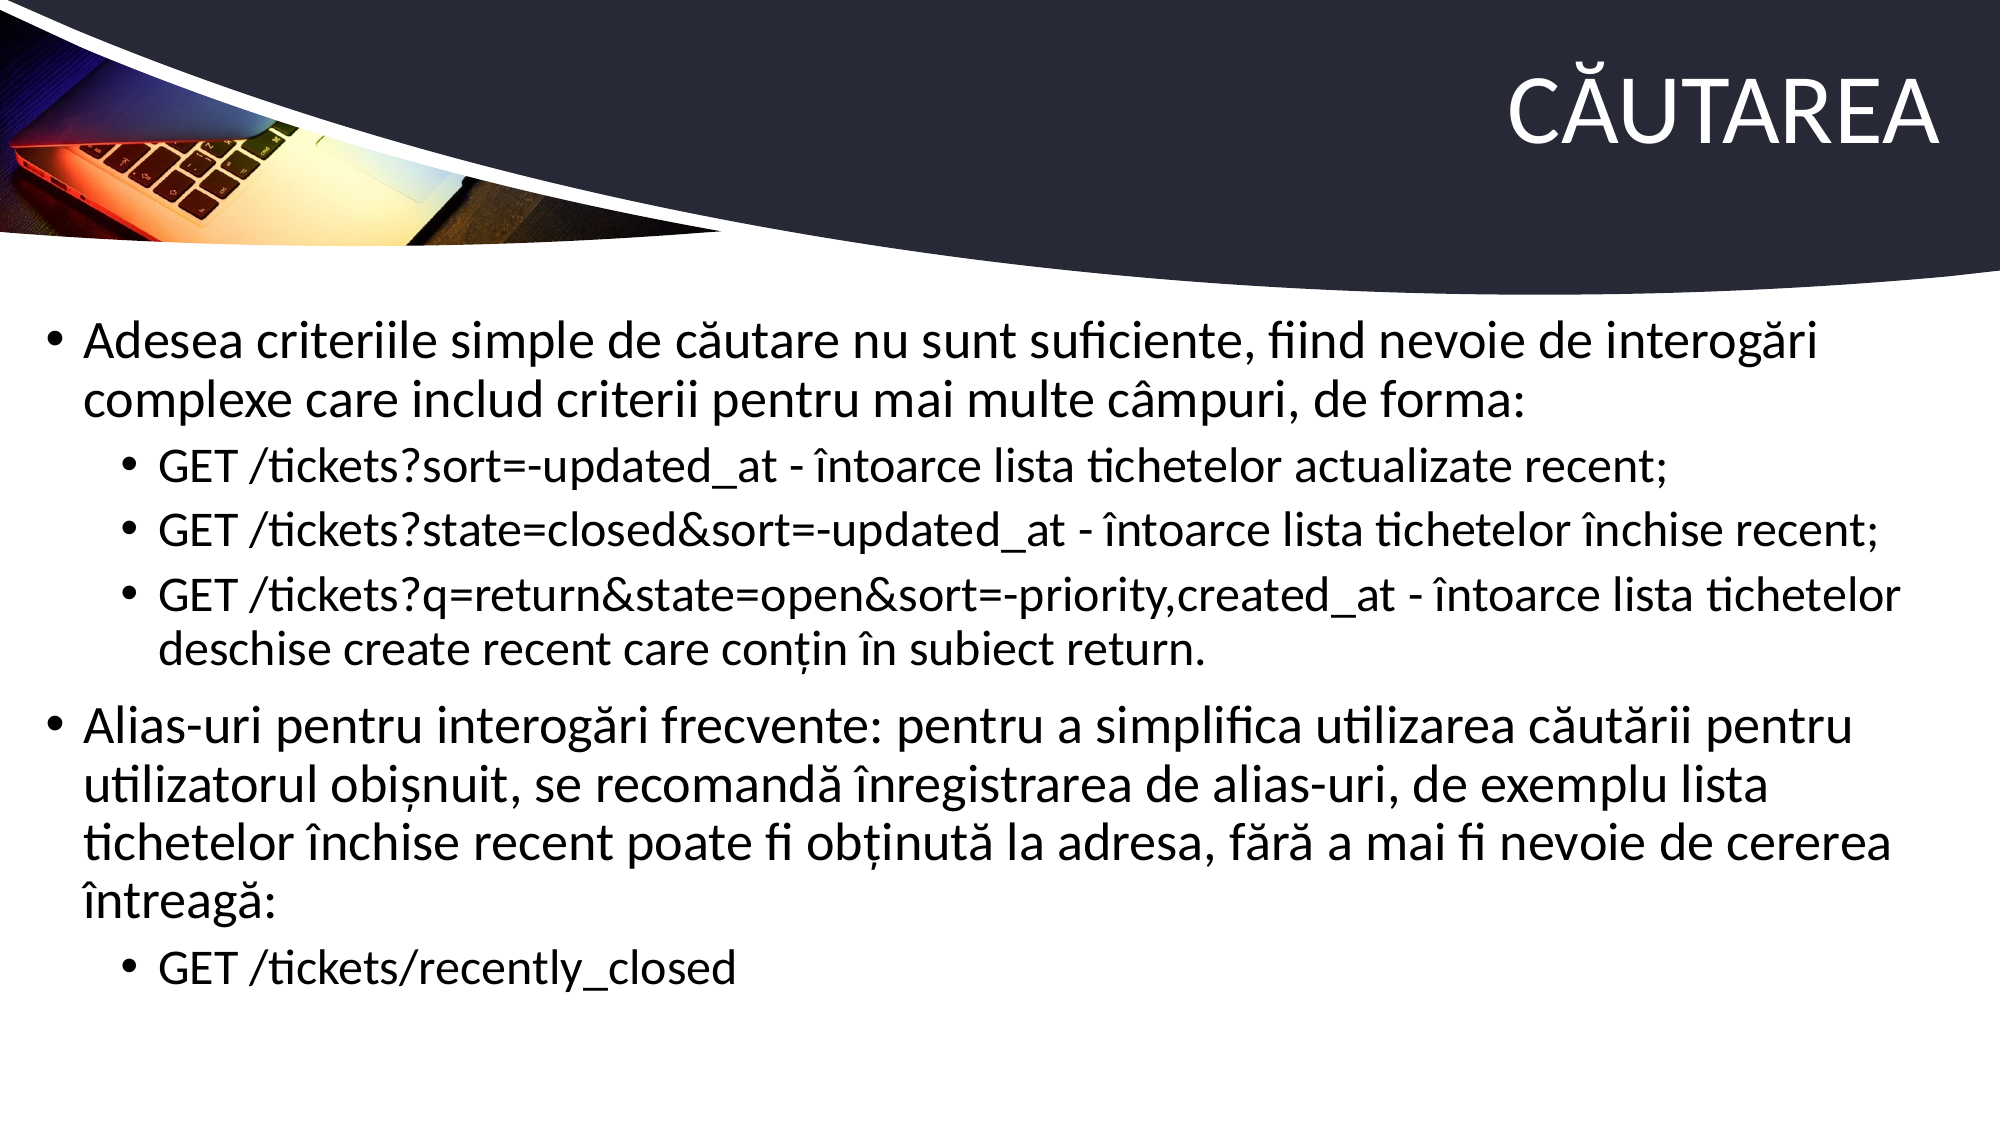

# Căutarea
Adesea criteriile simple de căutare nu sunt suficiente, fiind nevoie de interogări complexe care includ criterii pentru mai multe câmpuri, de forma:
GET /tickets?sort=-updated_at - întoarce lista tichetelor actualizate recent;
GET /tickets?state=closed&sort=-updated_at - întoarce lista tichetelor închise recent;
GET /tickets?q=return&state=open&sort=-priority,created_at - întoarce lista tichetelor deschise create recent care conțin în subiect return.
Alias-uri pentru interogări frecvente: pentru a simplifica utilizarea căutării pentru utilizatorul obișnuit, se recomandă înregistrarea de alias-uri, de exemplu lista tichetelor închise recent poate fi obținută la adresa, fără a mai fi nevoie de cererea întreagă:
GET /tickets/recently_closed